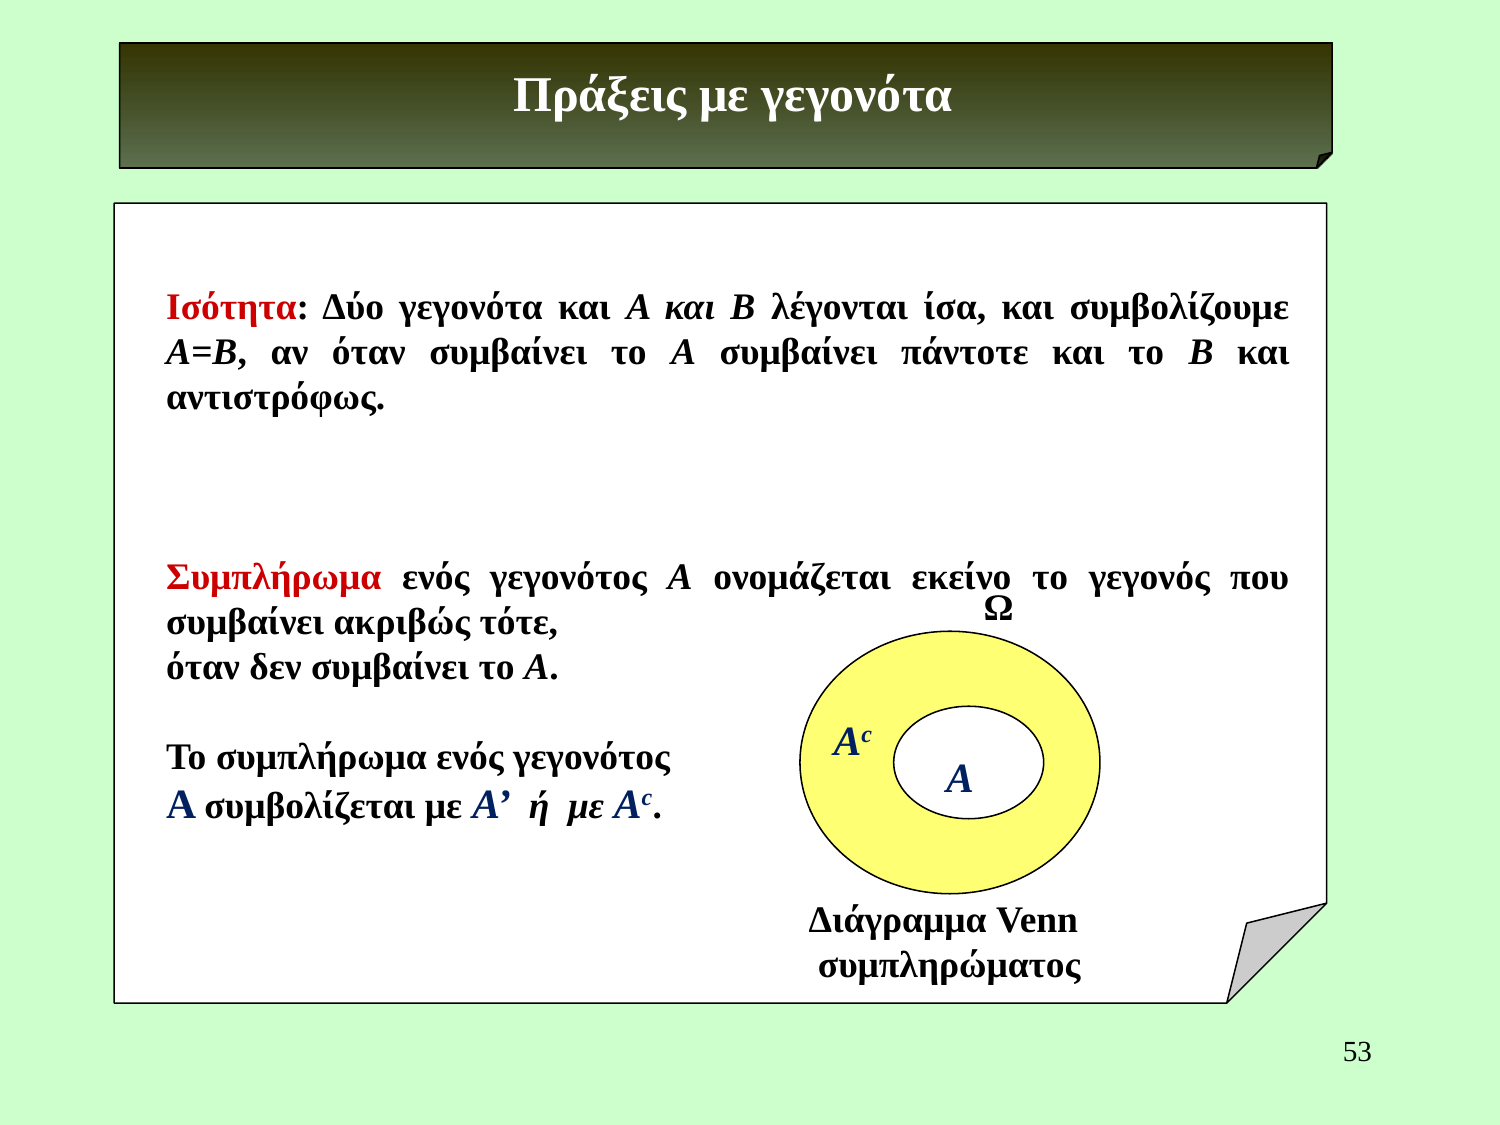

Πράξεις με γεγονότα

Ισότητα: Δύο γεγονότα και A και B λέγονται ίσα, και συμβολίζουμε Α=B, αν όταν συμβαίνει το Α συμβαίνει πάντοτε και το Β και αντιστρόφως.

Συμπλήρωμα ενός γεγονότος Α ονομάζεται εκείνο το γεγονός που συμβαίνει ακριβώς τότε,
όταν δεν συμβαίνει το Α.

Το συμπλήρωμα ενός γεγονότος
Α συμβολίζεται με Α’  ή  με Αc.
Ω

Αc

Α
Διάγραμμα Venn
 συμπληρώματος
53